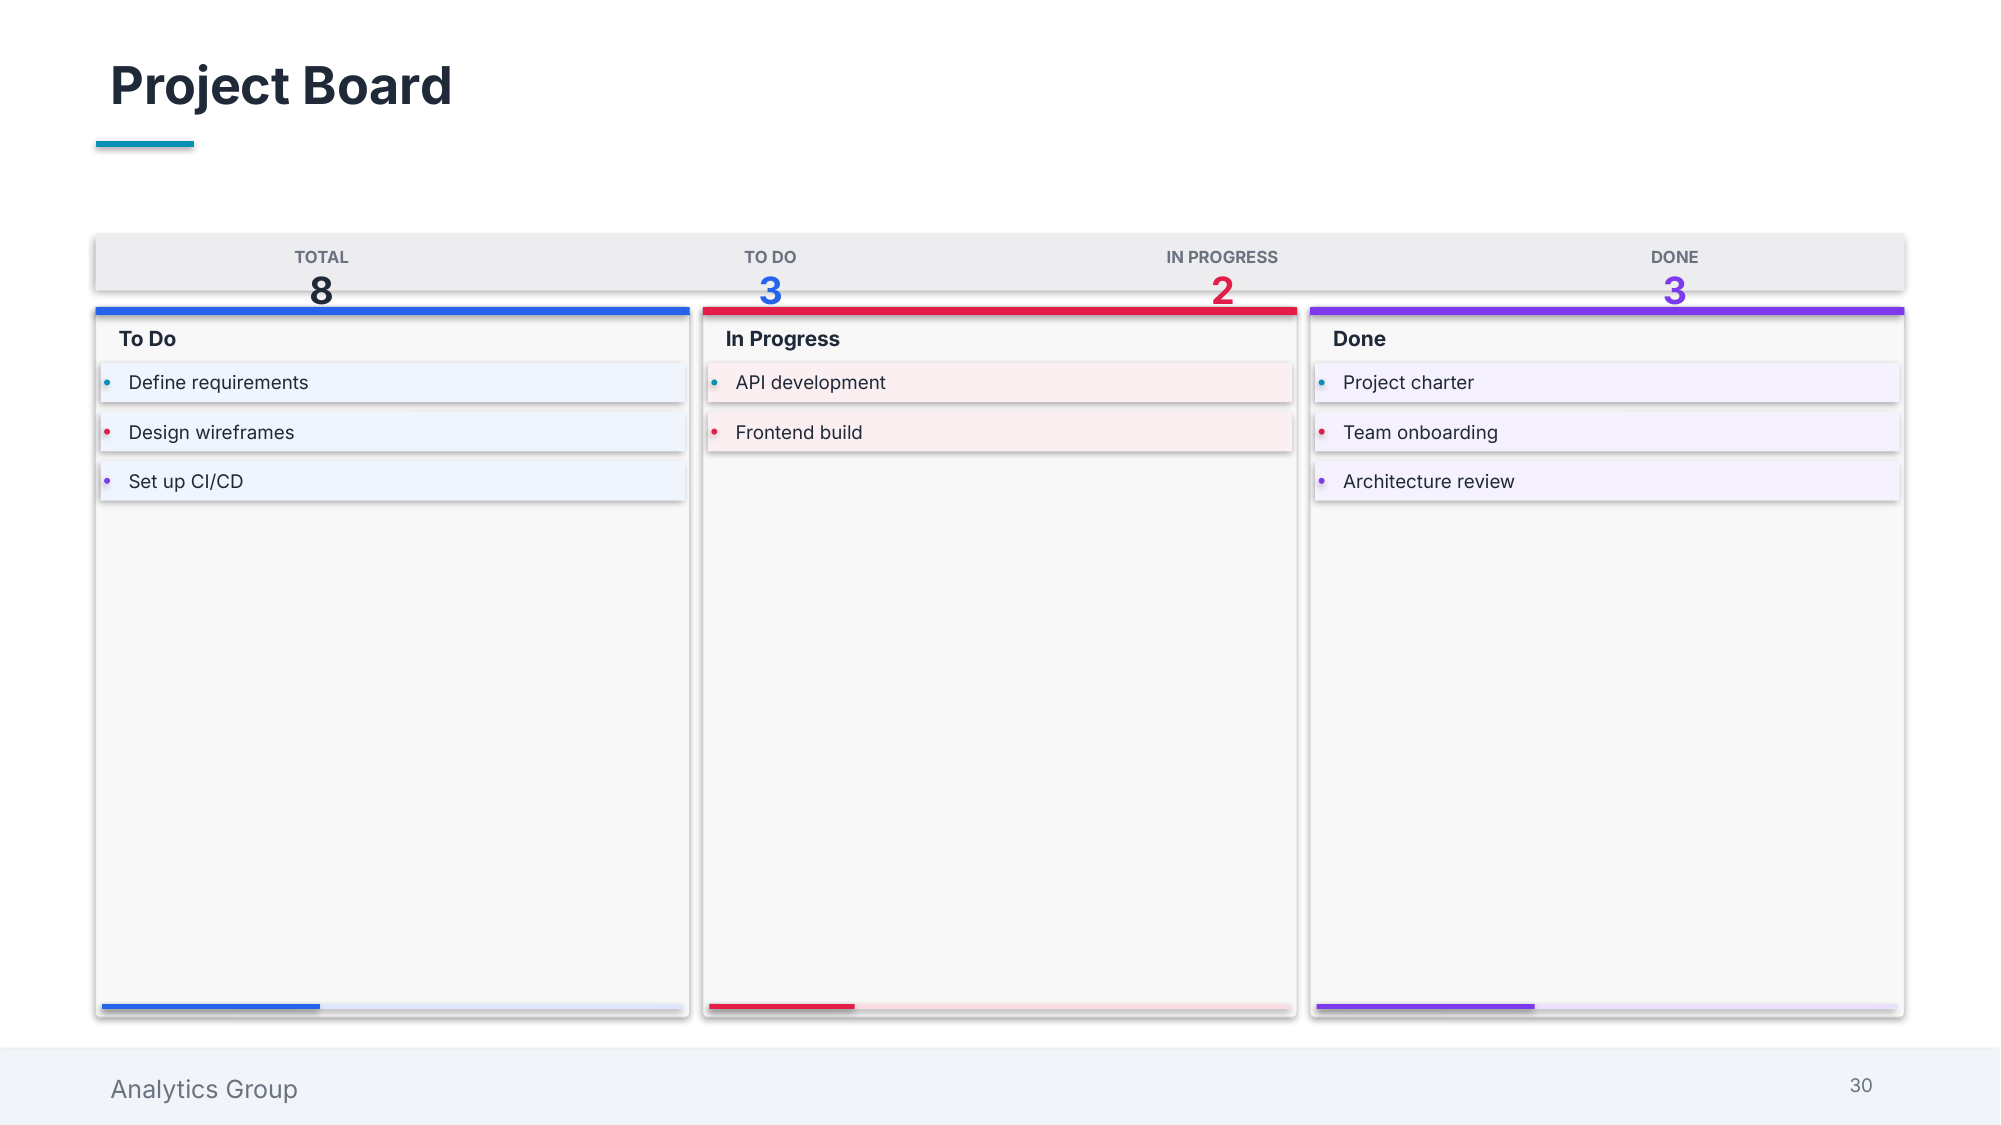

Project Board

TOTAL
TO DO
IN PROGRESS
DONE
8
3
2
3

To Do
In Progress
Done

Define requirements
API development
Project charter

Design wireframes
Frontend build
Team onboarding

Set up CI/CD
Architecture review

Analytics Group
30